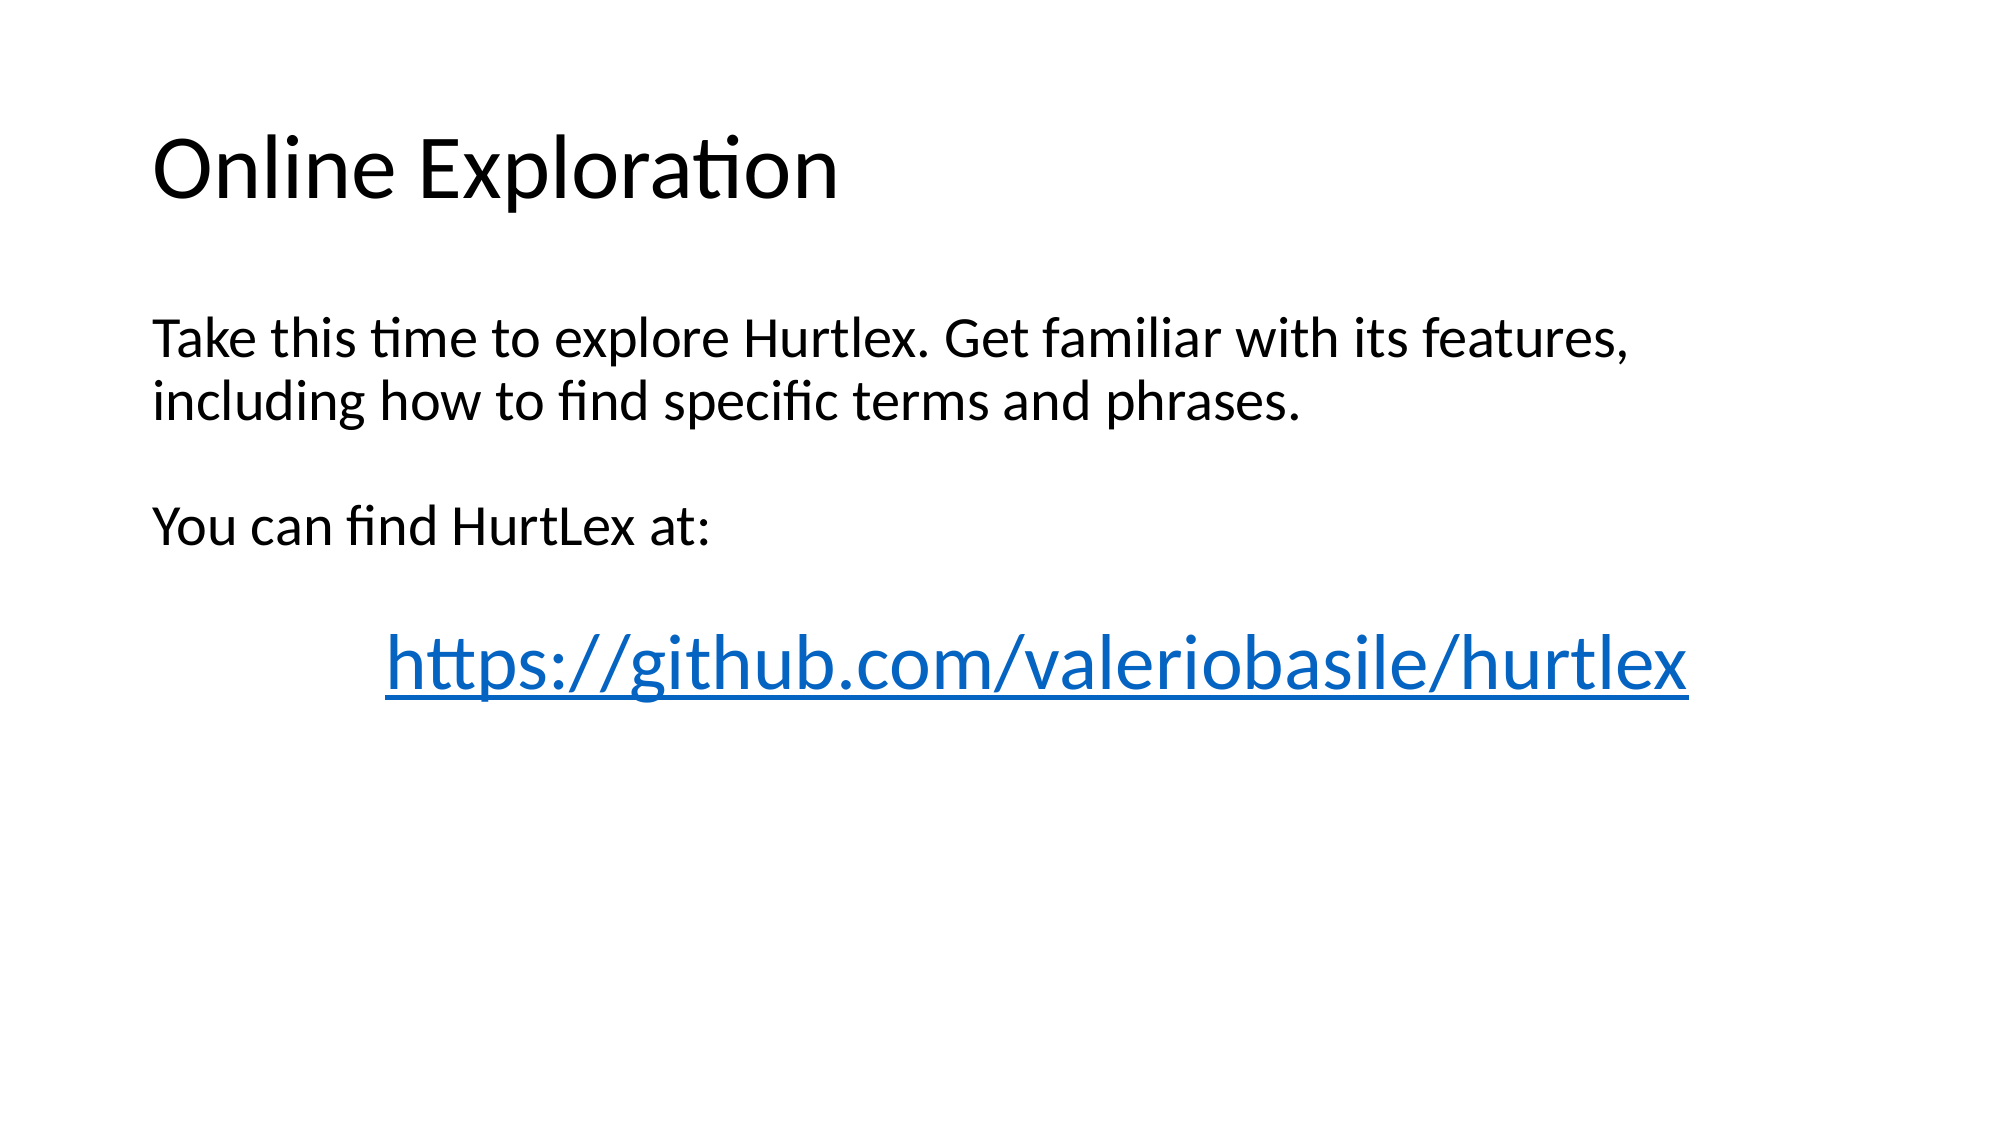

# Online Exploration
Take this time to explore Hurtlex. Get familiar with its features, including how to find specific terms and phrases.

You can find HurtLex at:

https://github.com/valeriobasile/hurtlex